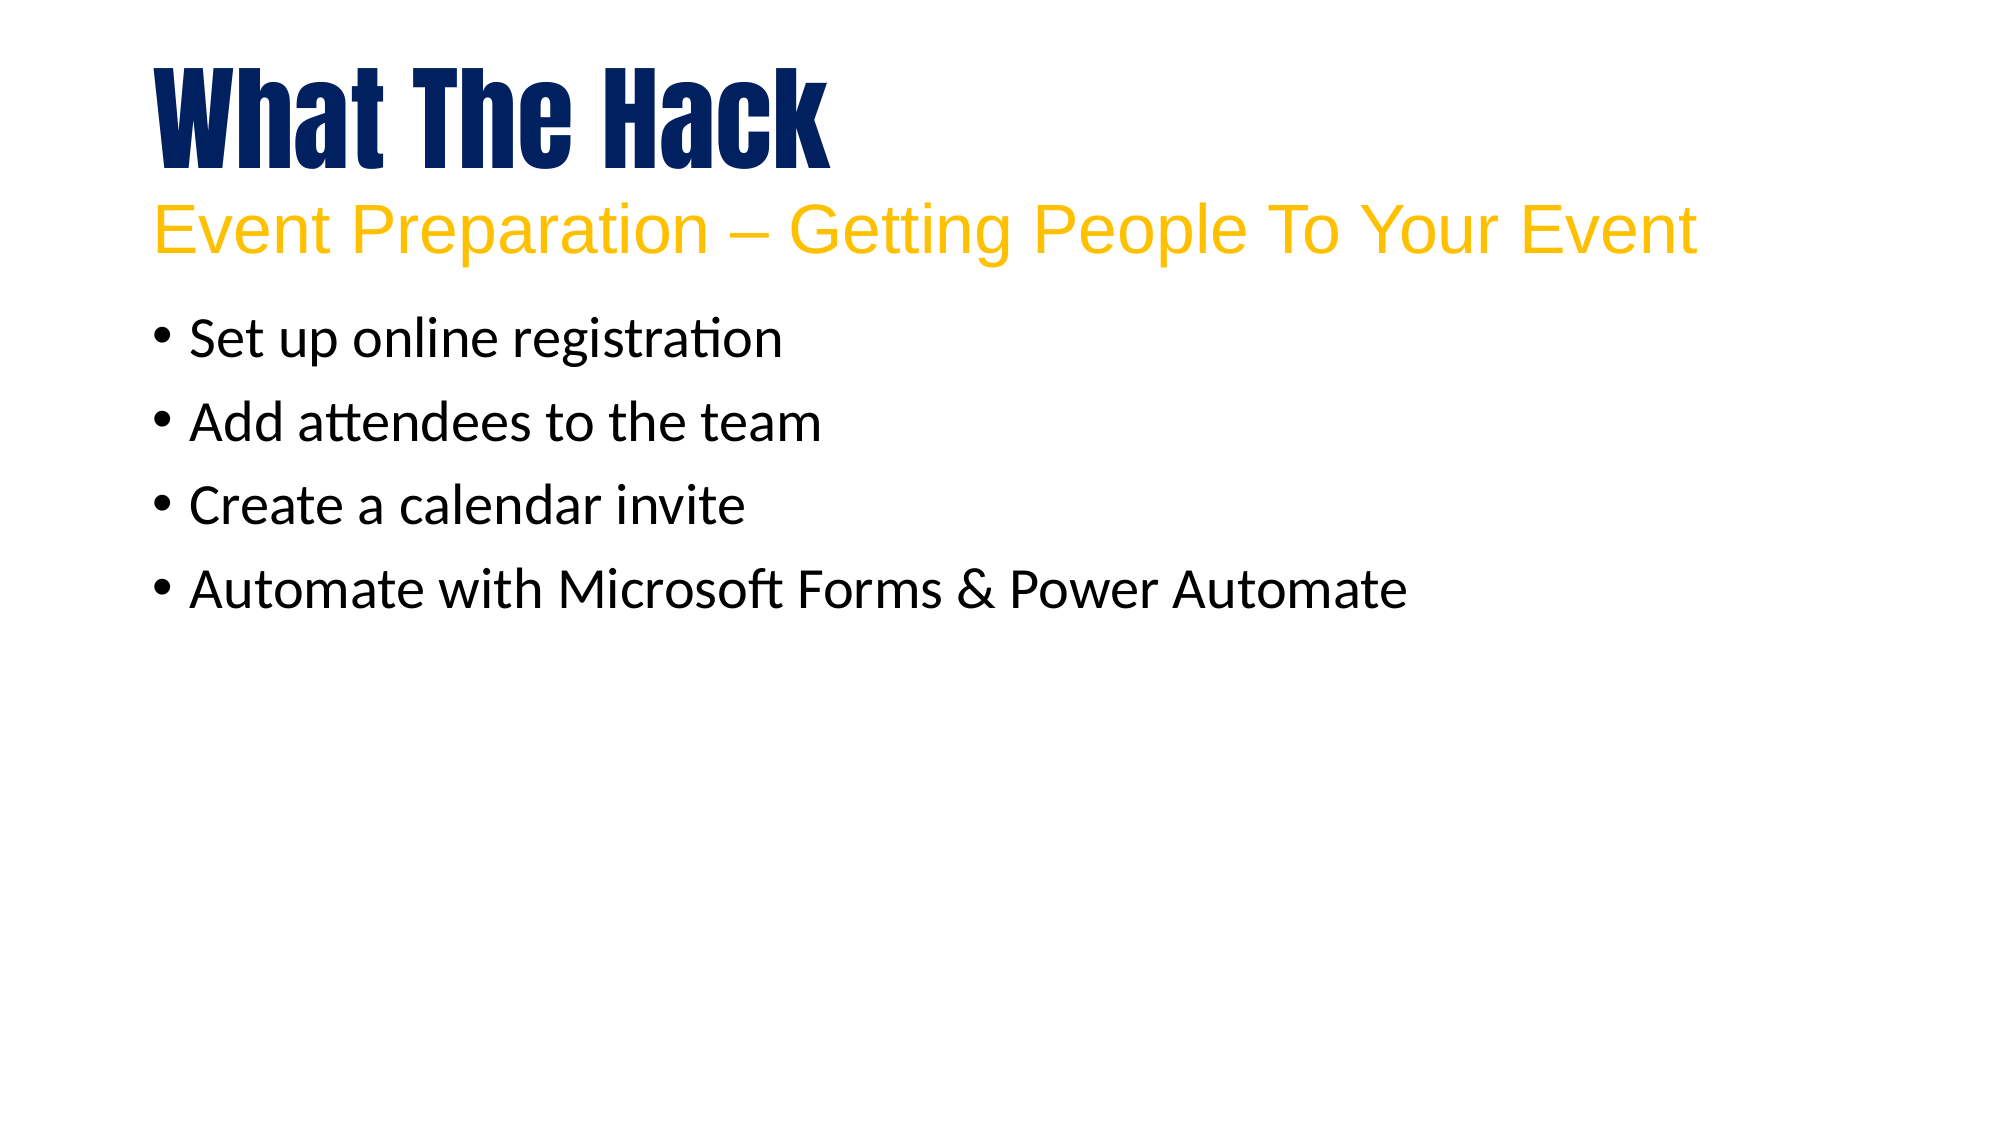

# What The Hack Event Preparation – Getting People To Your Event
Set up online registration
Add attendees to the team
Create a calendar invite
Automate with Microsoft Forms & Power Automate